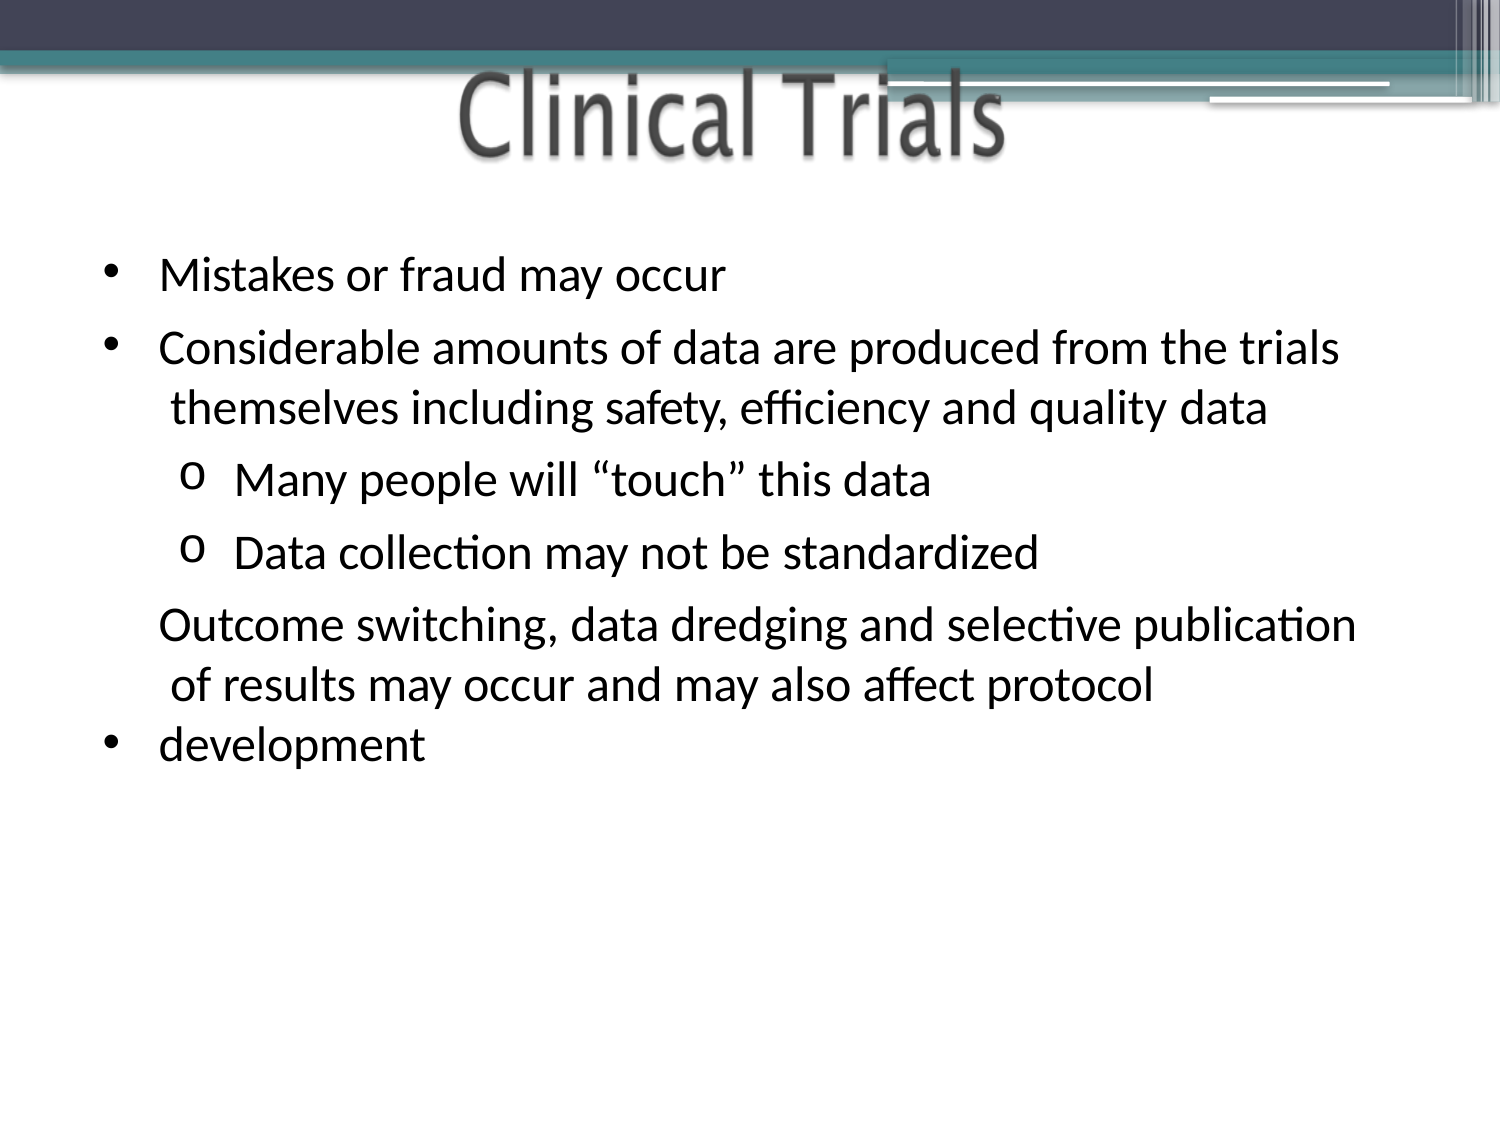

•
•
Mistakes or fraud may occur
Considerable amounts of data are produced from the trials  themselves including safety, efficiency and quality data
Many people will “touch” this data
Data collection may not be standardized
Outcome switching, data dredging and selective publication  of results may occur and may also affect protocol  development
•